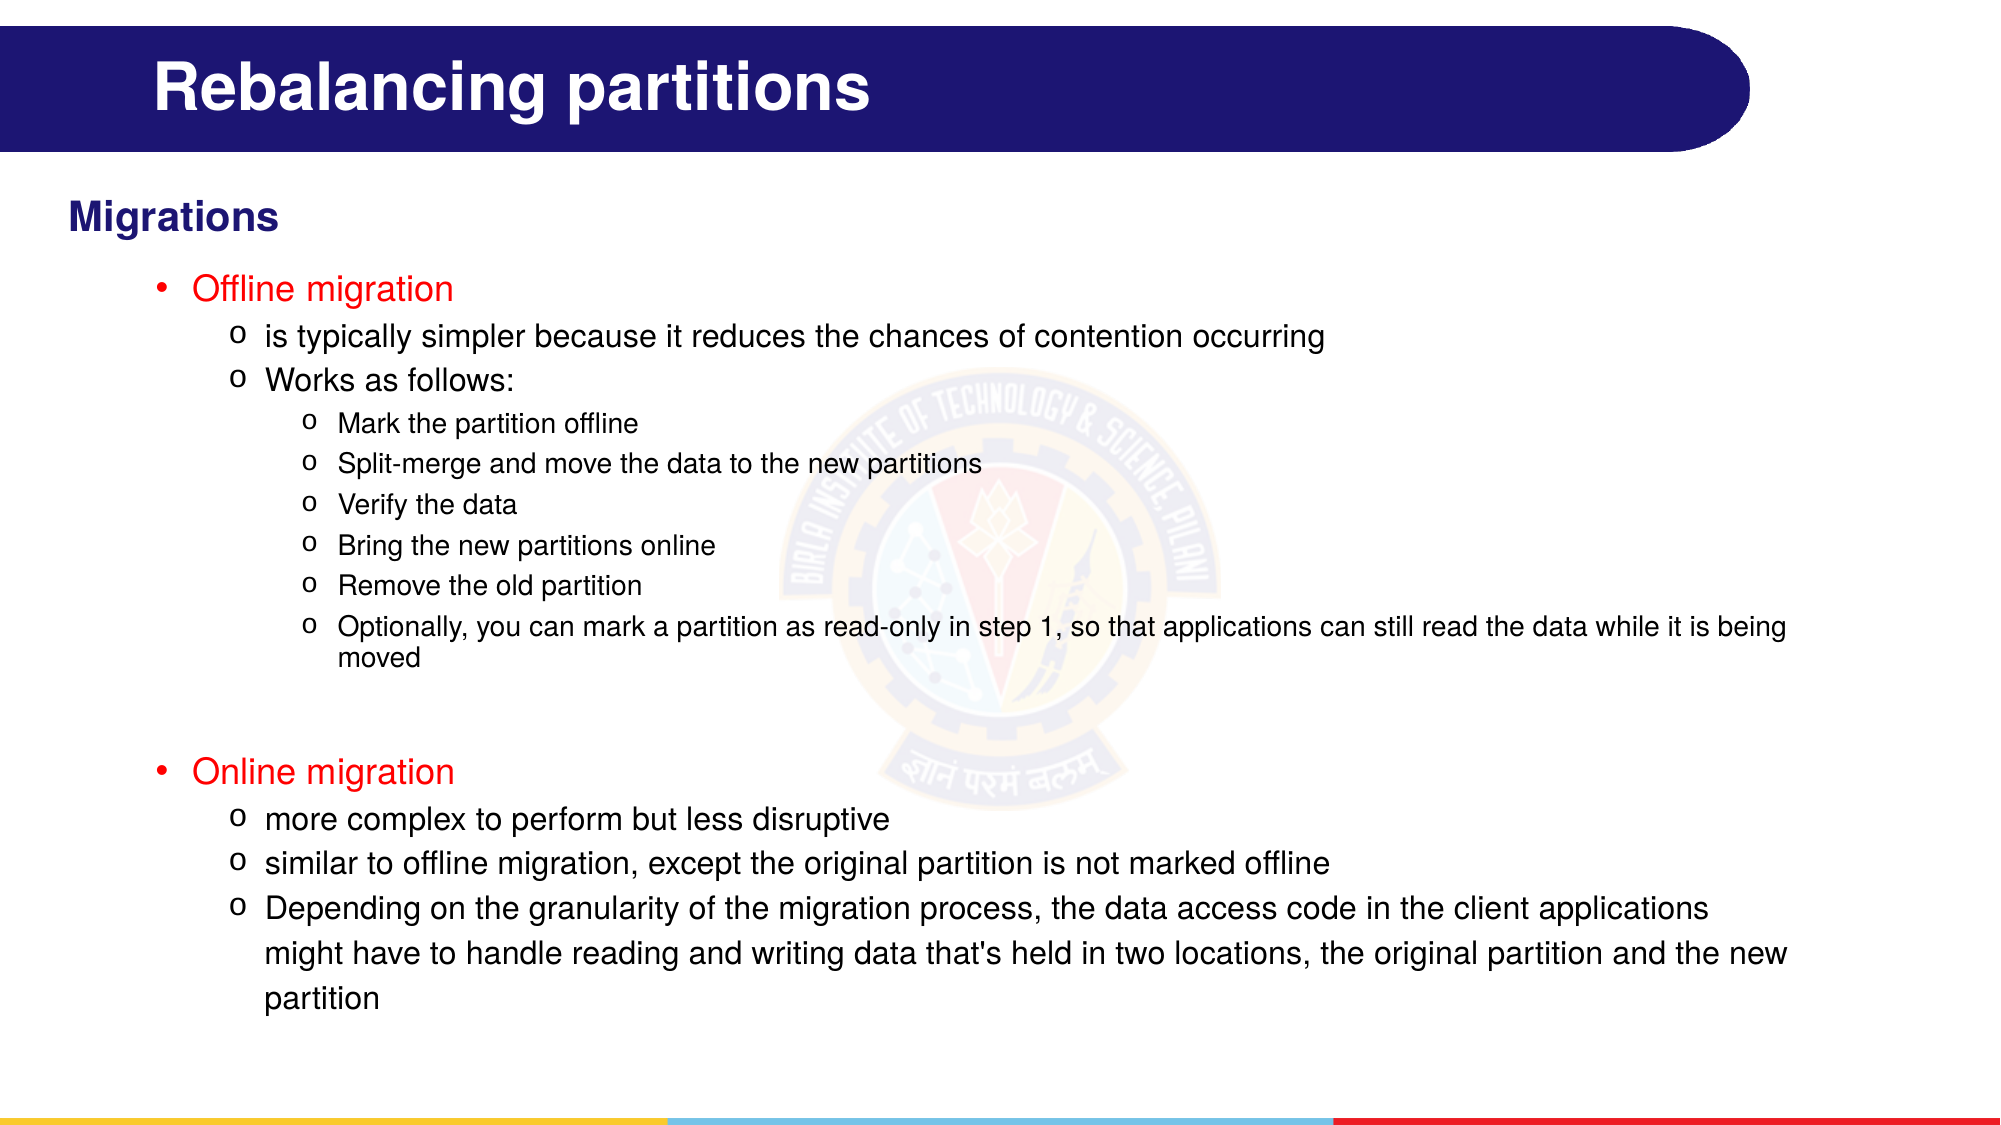

# Rebalancing partitions
Migrations
Offline migration
is typically simpler because it reduces the chances of contention occurring
Works as follows:
Mark the partition offline
Split-merge and move the data to the new partitions
Verify the data
Bring the new partitions online
Remove the old partition
Optionally, you can mark a partition as read-only in step 1, so that applications can still read the data while it is being moved

Online migration
more complex to perform but less disruptive
similar to offline migration, except the original partition is not marked offline
Depending on the granularity of the migration process, the data access code in the client applications
    might have to handle reading and writing data that's held in two locations, the original partition and the new
    partition